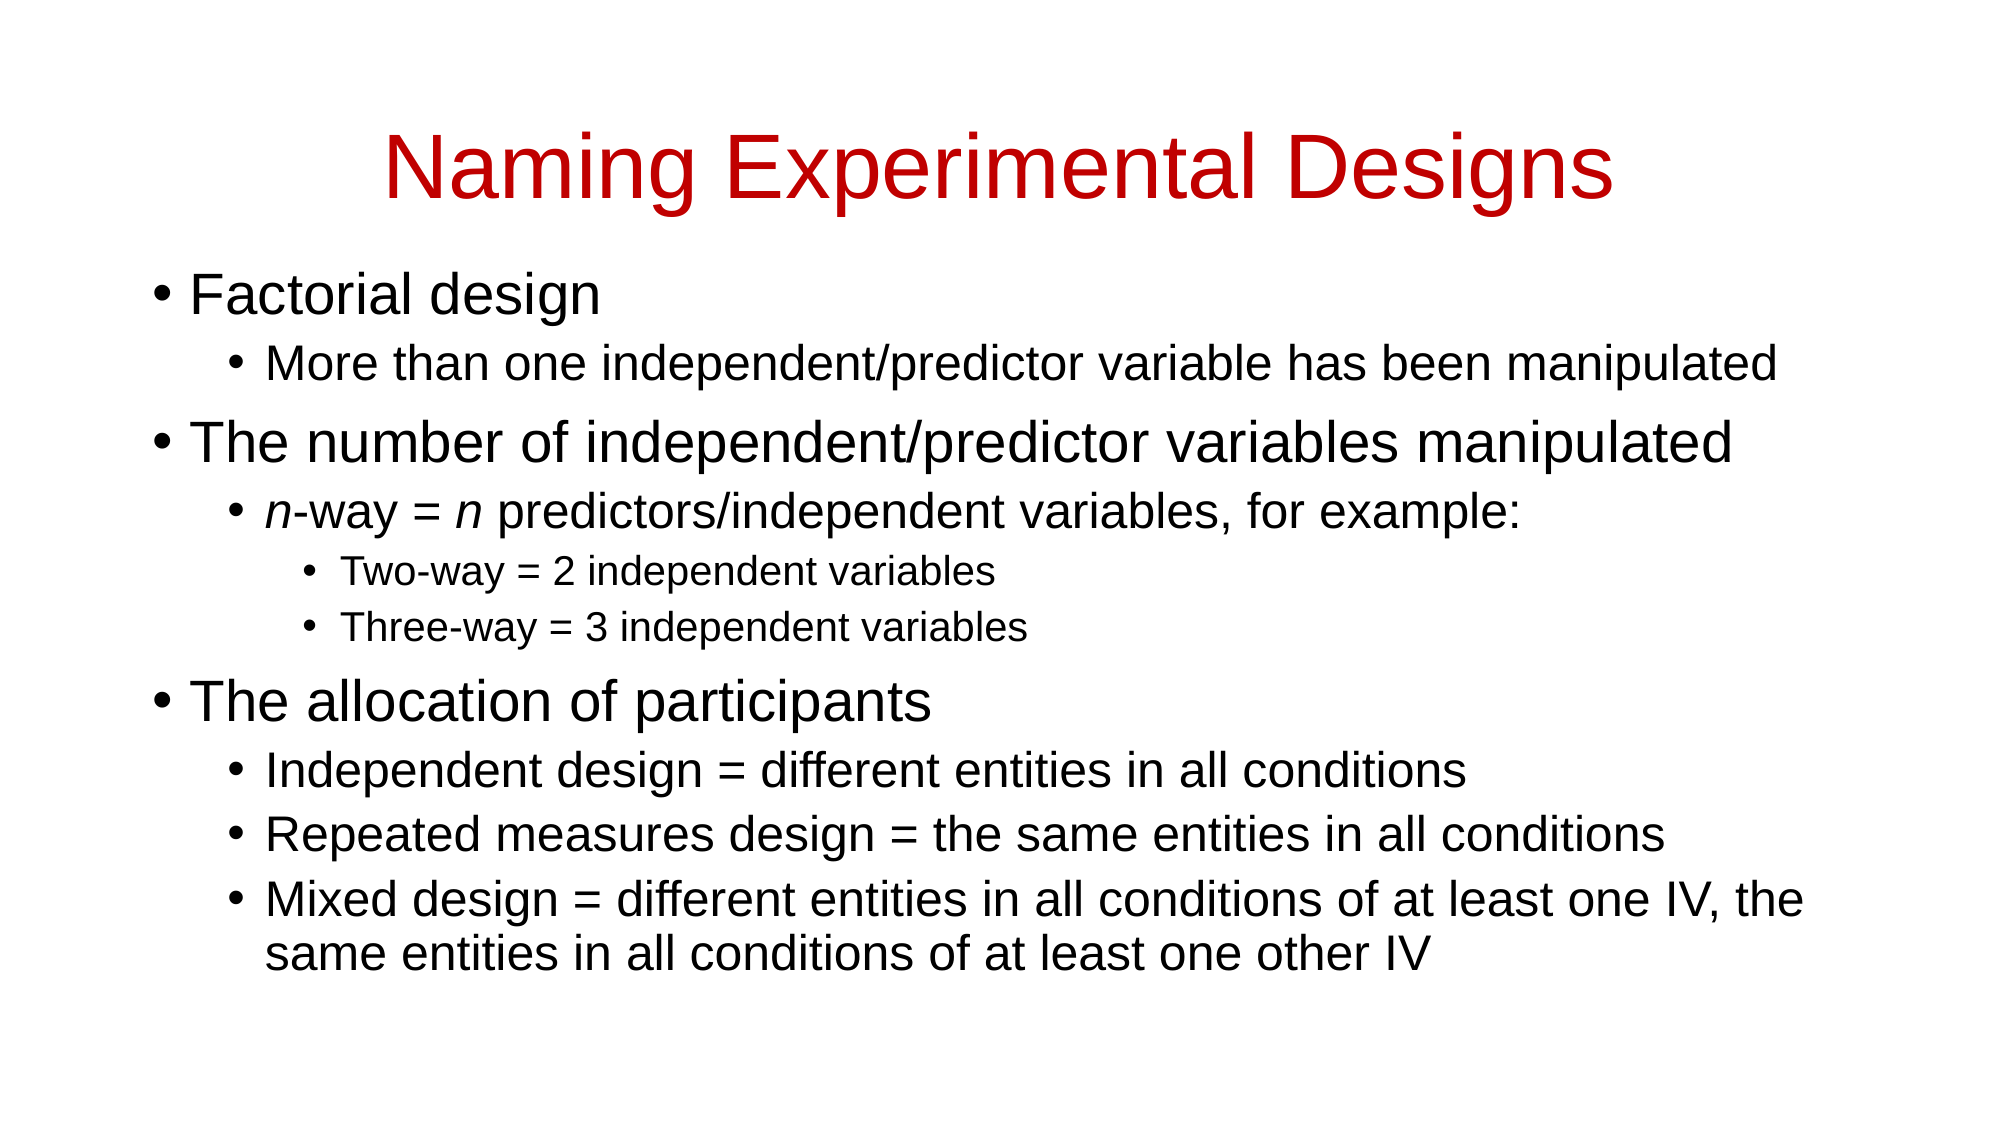

# Naming Experimental Designs
Factorial design
More than one independent/predictor variable has been manipulated
The number of independent/predictor variables manipulated
n-way = n predictors/independent variables, for example:
Two-way = 2 independent variables
Three-way = 3 independent variables
The allocation of participants
Independent design = different entities in all conditions
Repeated measures design = the same entities in all conditions
Mixed design = different entities in all conditions of at least one IV, the same entities in all conditions of at least one other IV